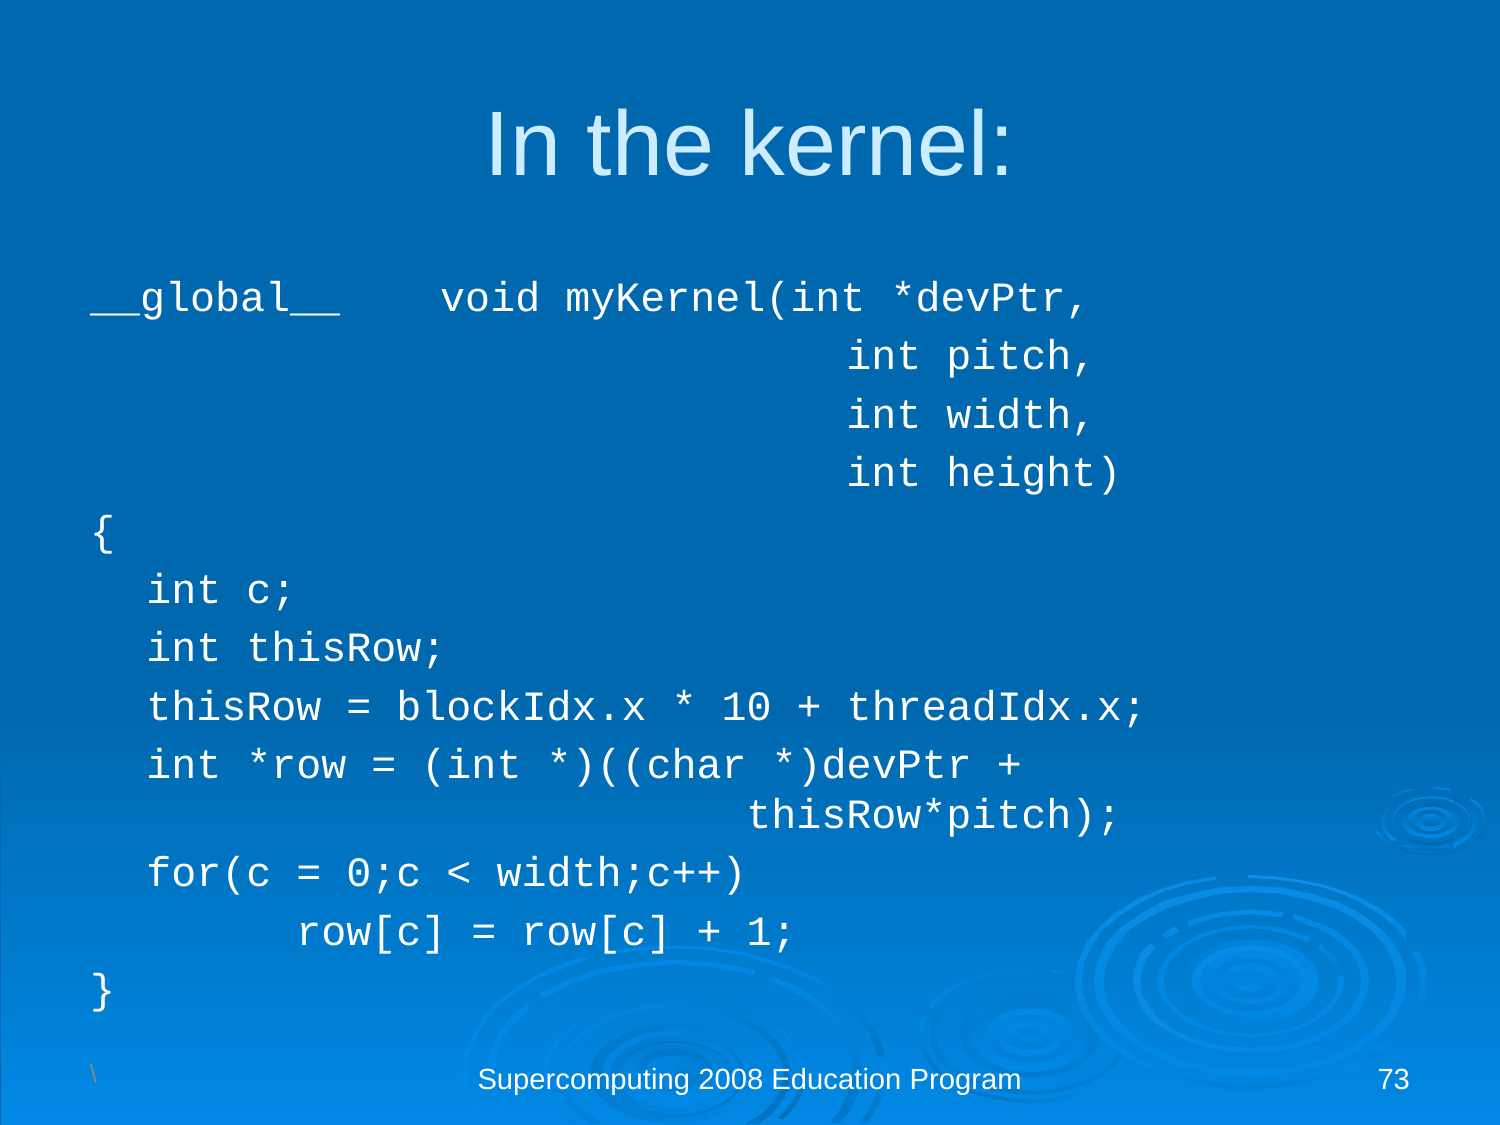

In the kernel:
__global__    void myKernel(int *devPtr,
					    int pitch,
					    int width,
					    int height)
{
	int c;
	int thisRow;
	thisRow = blockIdx.x * 10 + threadIdx.x;
	int *row = (int *)((char *)devPtr + 						thisRow*pitch);
	for(c = 0;c < width;c++)
		row[c] = row[c] + 1;
}

Supercomputing 2008 Education Program
73
\